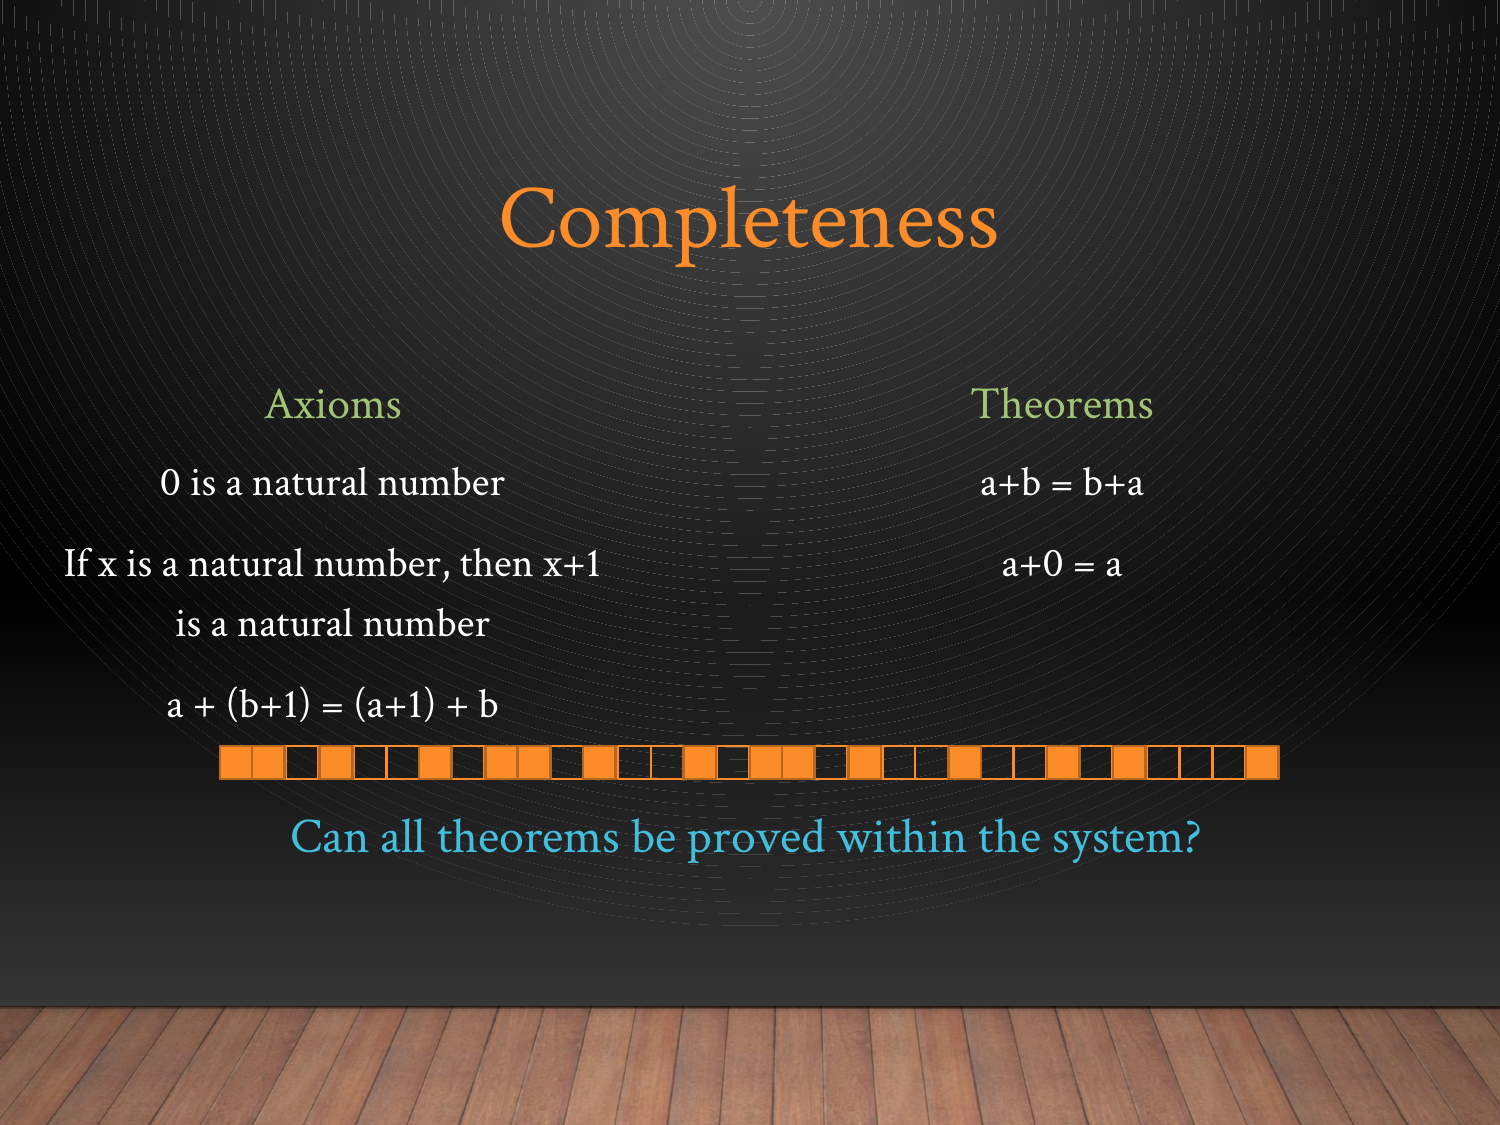

# Completeness
Axioms
Theorems
0 is a natural number
If x is a natural number, then x+1 is a natural number
a + (b+1) = (a+1) + b
a+b = b+a
a+0 = a

Can all theorems be proved within the system?